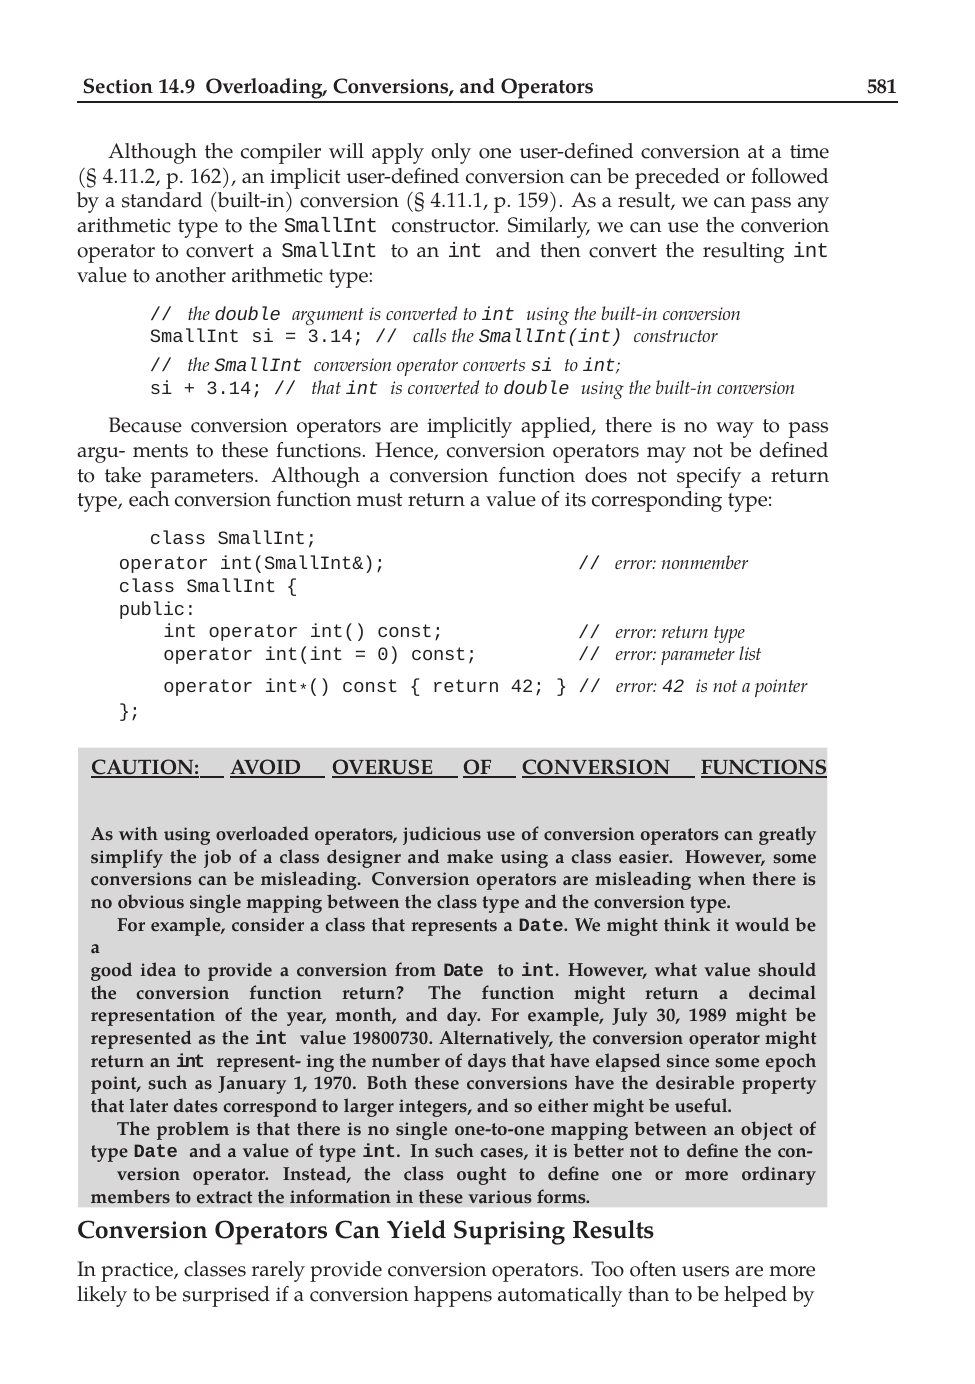

Section 14.9 Overloading, Conversions, and Operators
581

Although the compiler will apply only one user-defined conversion at a time (§ 4.11.2, p. 162), an implicit user-defined conversion can be preceded or followed by a standard (built-in) conversion (§ 4.11.1, p. 159). As a result, we can pass any arithmetic type to the SmallInt constructor. Similarly, we can use the converion operator to convert a SmallInt to an int and then convert the resulting int value to another arithmetic type:
// the double argument is converted to int using the built-in conversion
SmallInt si = 3.14; // calls the SmallInt(int) constructor
// the SmallInt conversion operator converts si to int;
si + 3.14; // that int is converted to double using the built-in conversion
Because conversion operators are implicitly applied, there is no way to pass argu- ments to these functions. Hence, conversion operators may not be defined to take parameters. Although a conversion function does not specify a return type, each conversion function must return a value of its corresponding type:
class SmallInt;
operator int(SmallInt&); class SmallInt {
public:
int operator int() const; operator int(int = 0) const;
// error: nonmember
// error: return type
// error: parameter list
operator int*() const { return 42; } // error: 42 is not a pointer
};
Caution: Avoid Overuse of Conversion Functions
As with using overloaded operators, judicious use of conversion operators can greatly simplify the job of a class designer and make using a class easier. However, some conversions can be misleading. Conversion operators are misleading when there is no obvious single mapping between the class type and the conversion type.
For example, consider a class that represents a Date. We might think it would be a
good idea to provide a conversion from Date to int. However, what value should the conversion function return? The function might return a decimal representation of the year, month, and day. For example, July 30, 1989 might be represented as the int value 19800730. Alternatively, the conversion operator might return an int represent- ing the number of days that have elapsed since some epoch point, such as January 1, 1970. Both these conversions have the desirable property that later dates correspond to larger integers, and so either might be useful.
The problem is that there is no single one-to-one mapping between an object of type Date and a value of type int. In such cases, it is better not to define the con-
version operator. Instead, the class ought to define one or more ordinary members to extract the information in these various forms.
Conversion Operators Can Yield Suprising Results
In practice, classes rarely provide conversion operators. Too often users are more likely to be surprised if a conversion happens automatically than to be helped by